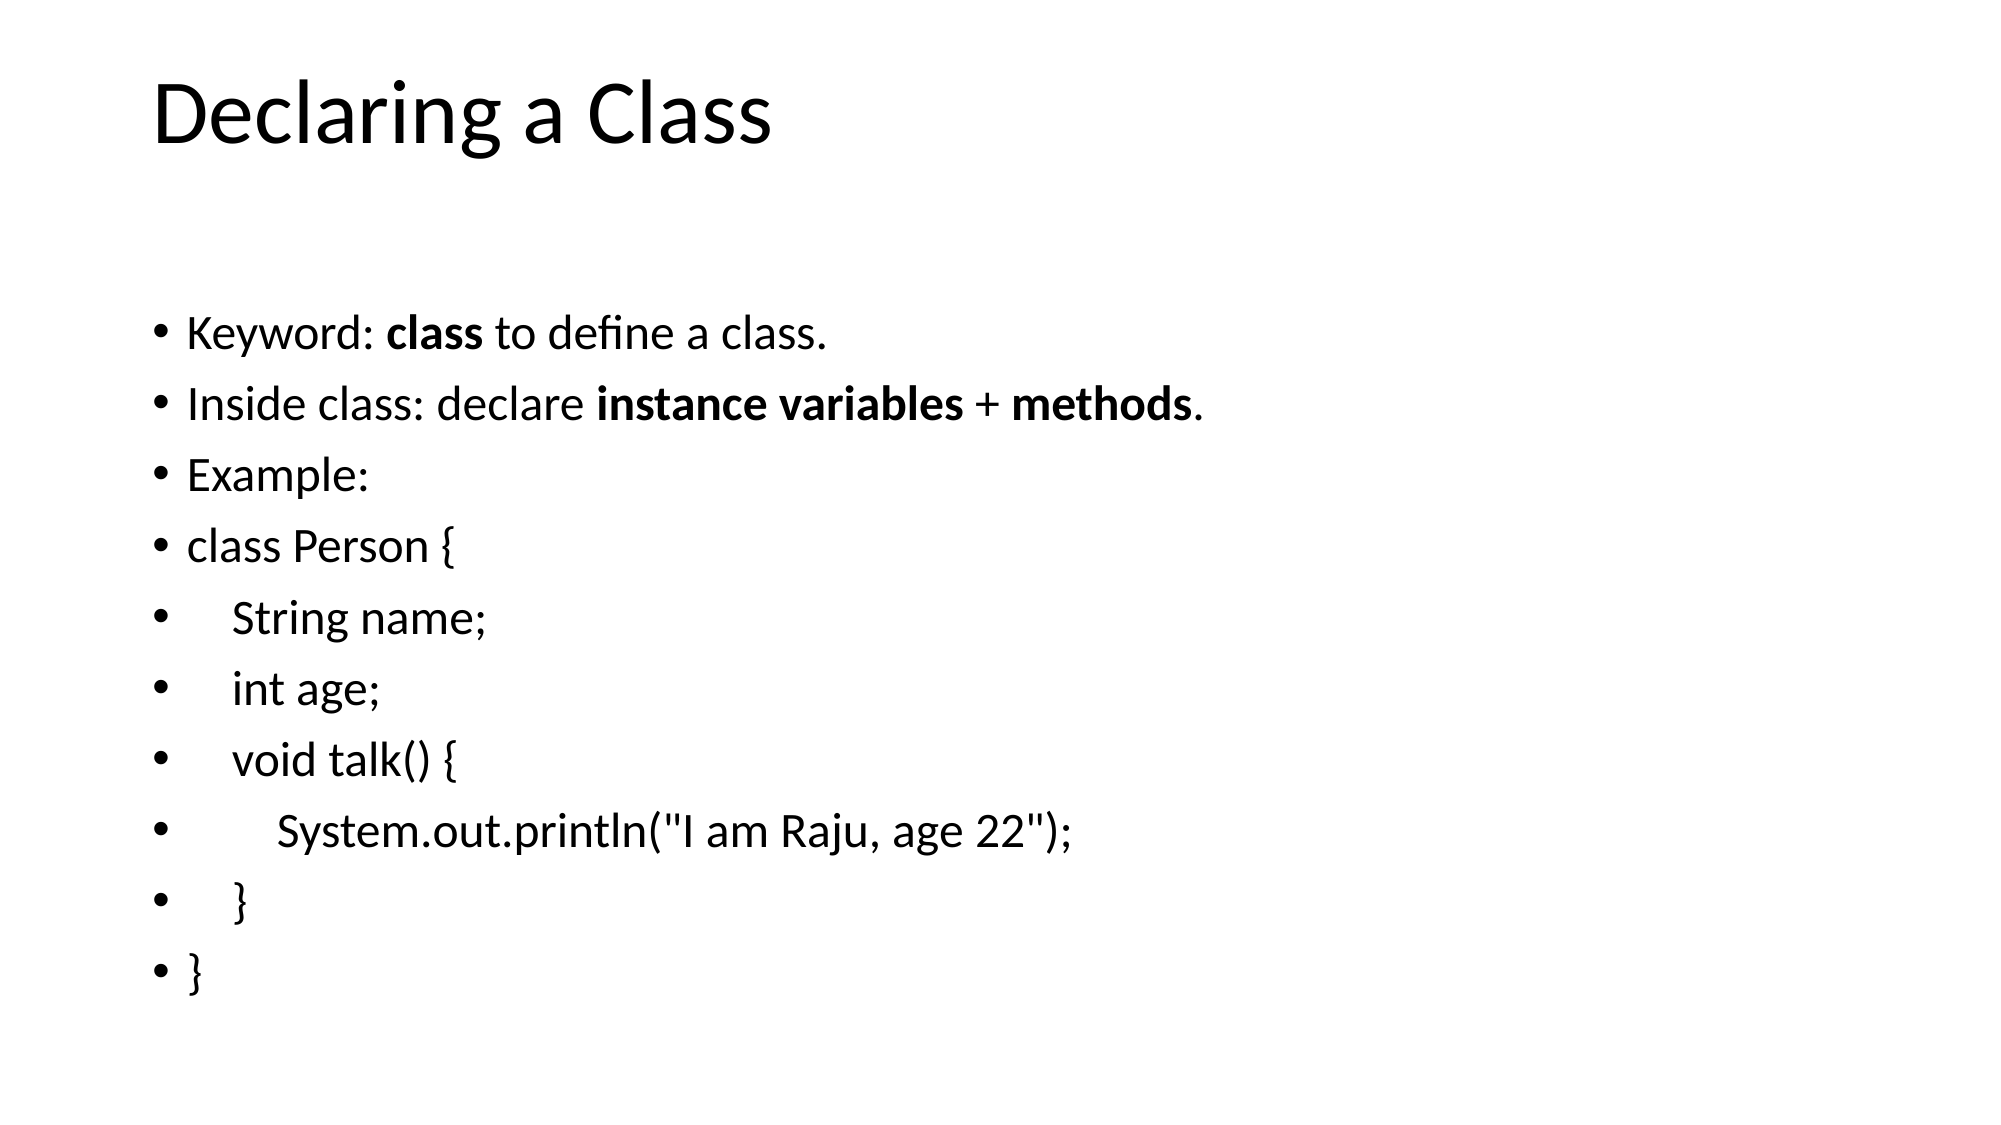

# Declaring a Class
Keyword: class to define a class.
Inside class: declare instance variables + methods.
Example:
class Person {
    String name;
    int age;
    void talk() {
        System.out.println("I am Raju, age 22");
    }
}